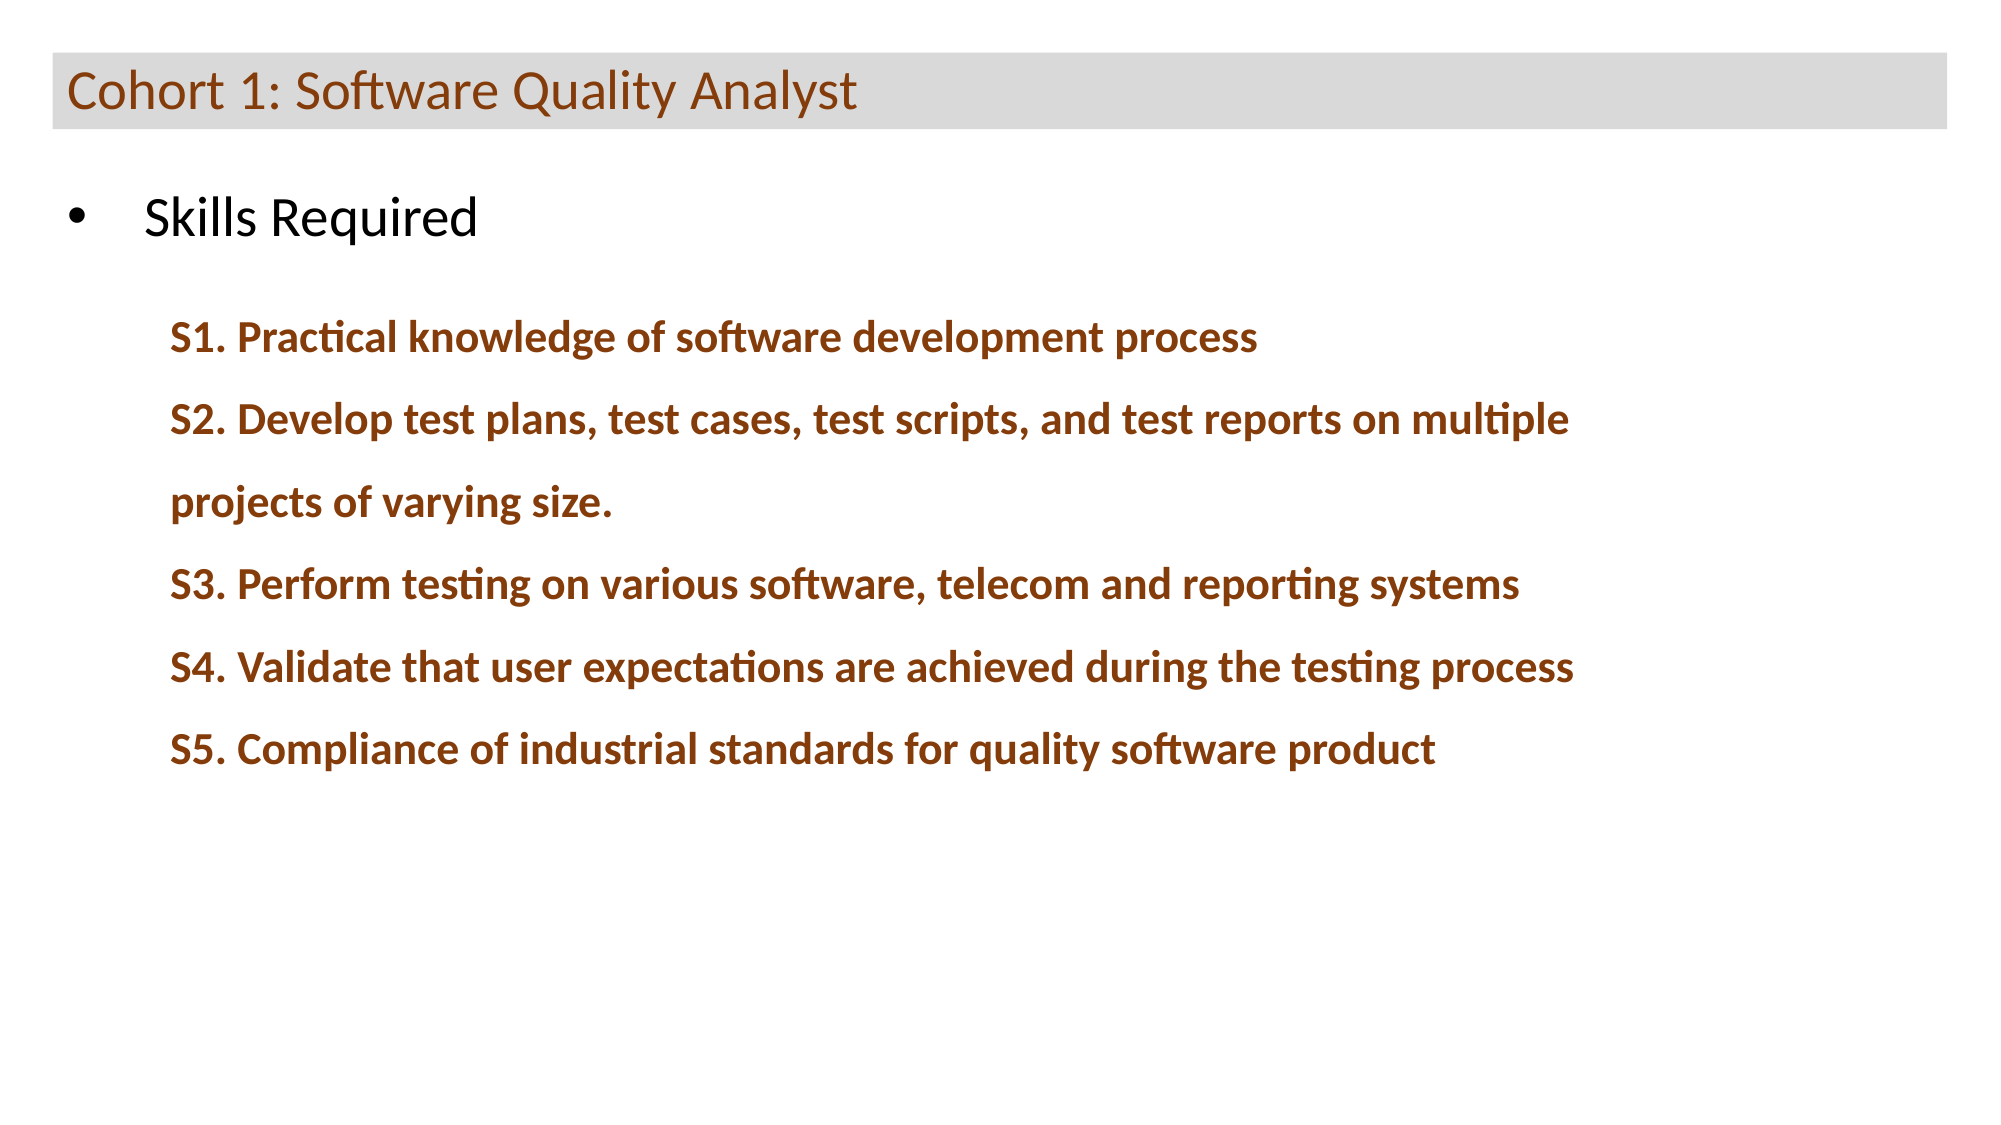

# Cohort 1: Software Quality Analyst
Skills Required
S1. Practical knowledge of software development process
S2. Develop test plans, test cases, test scripts, and test reports on multiple projects of varying size.
S3. Perform testing on various software, telecom and reporting systems
S4. Validate that user expectations are achieved during the testing process
S5. Compliance of industrial standards for quality software product